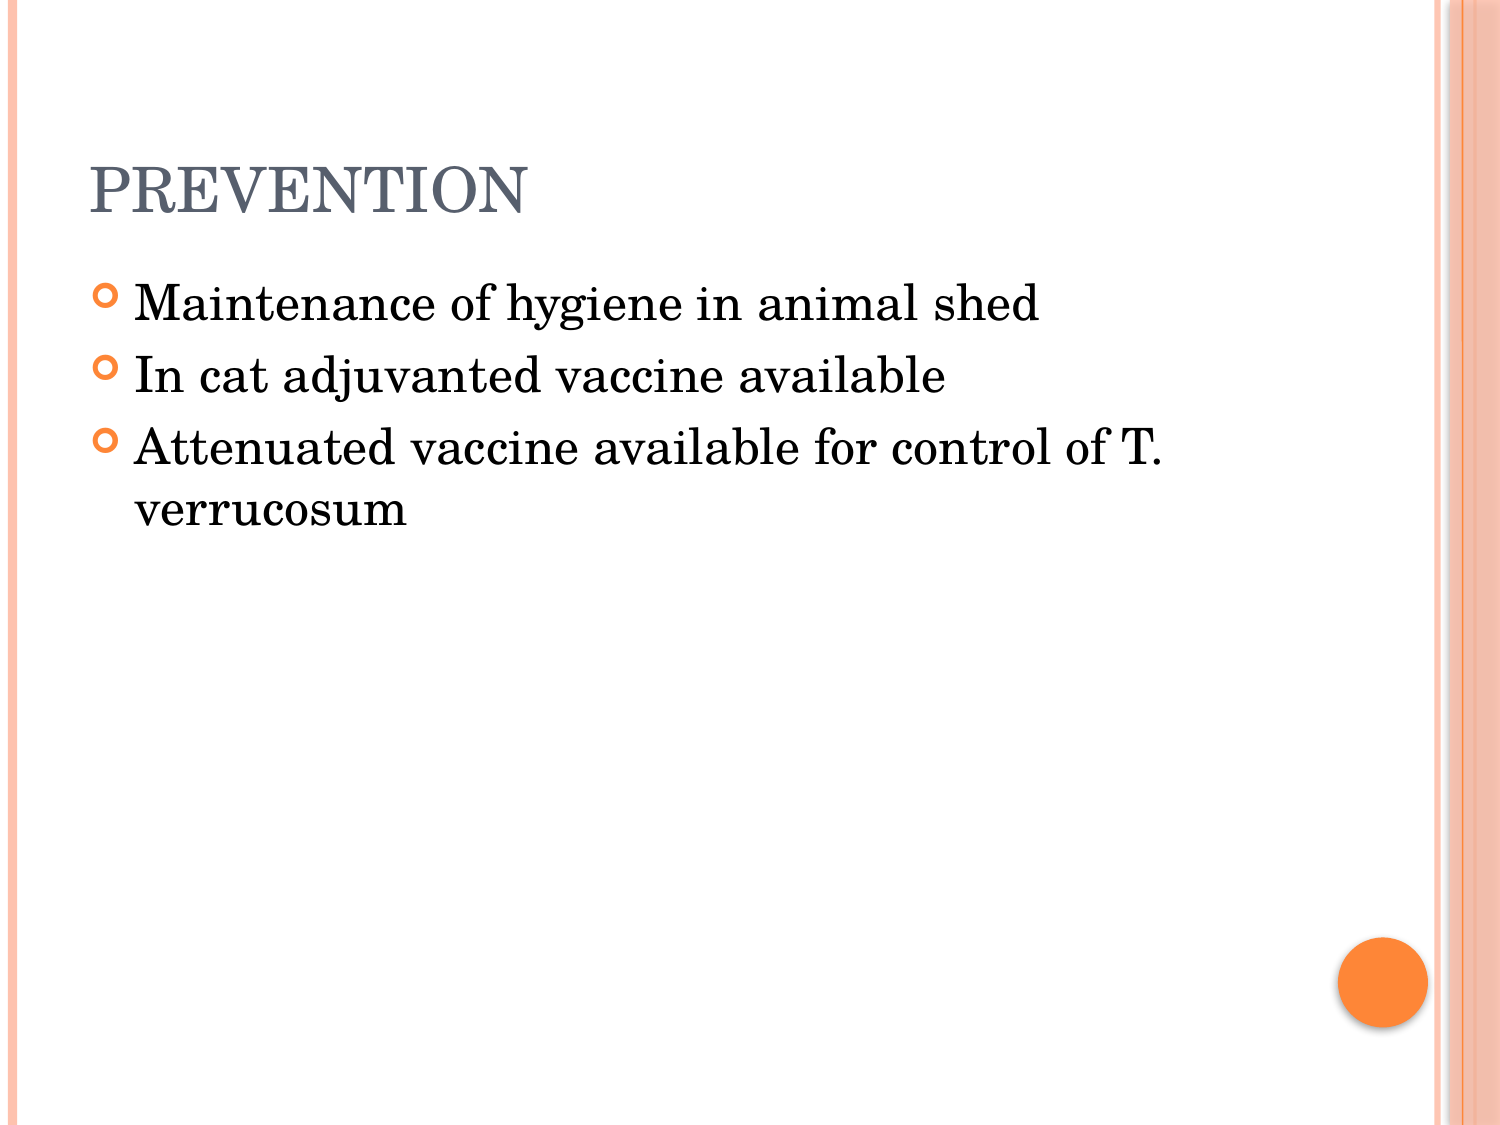

# PREVENTION
Maintenance of hygiene in animal shed
In cat adjuvanted vaccine available
Attenuated vaccine available for control of T. verrucosum